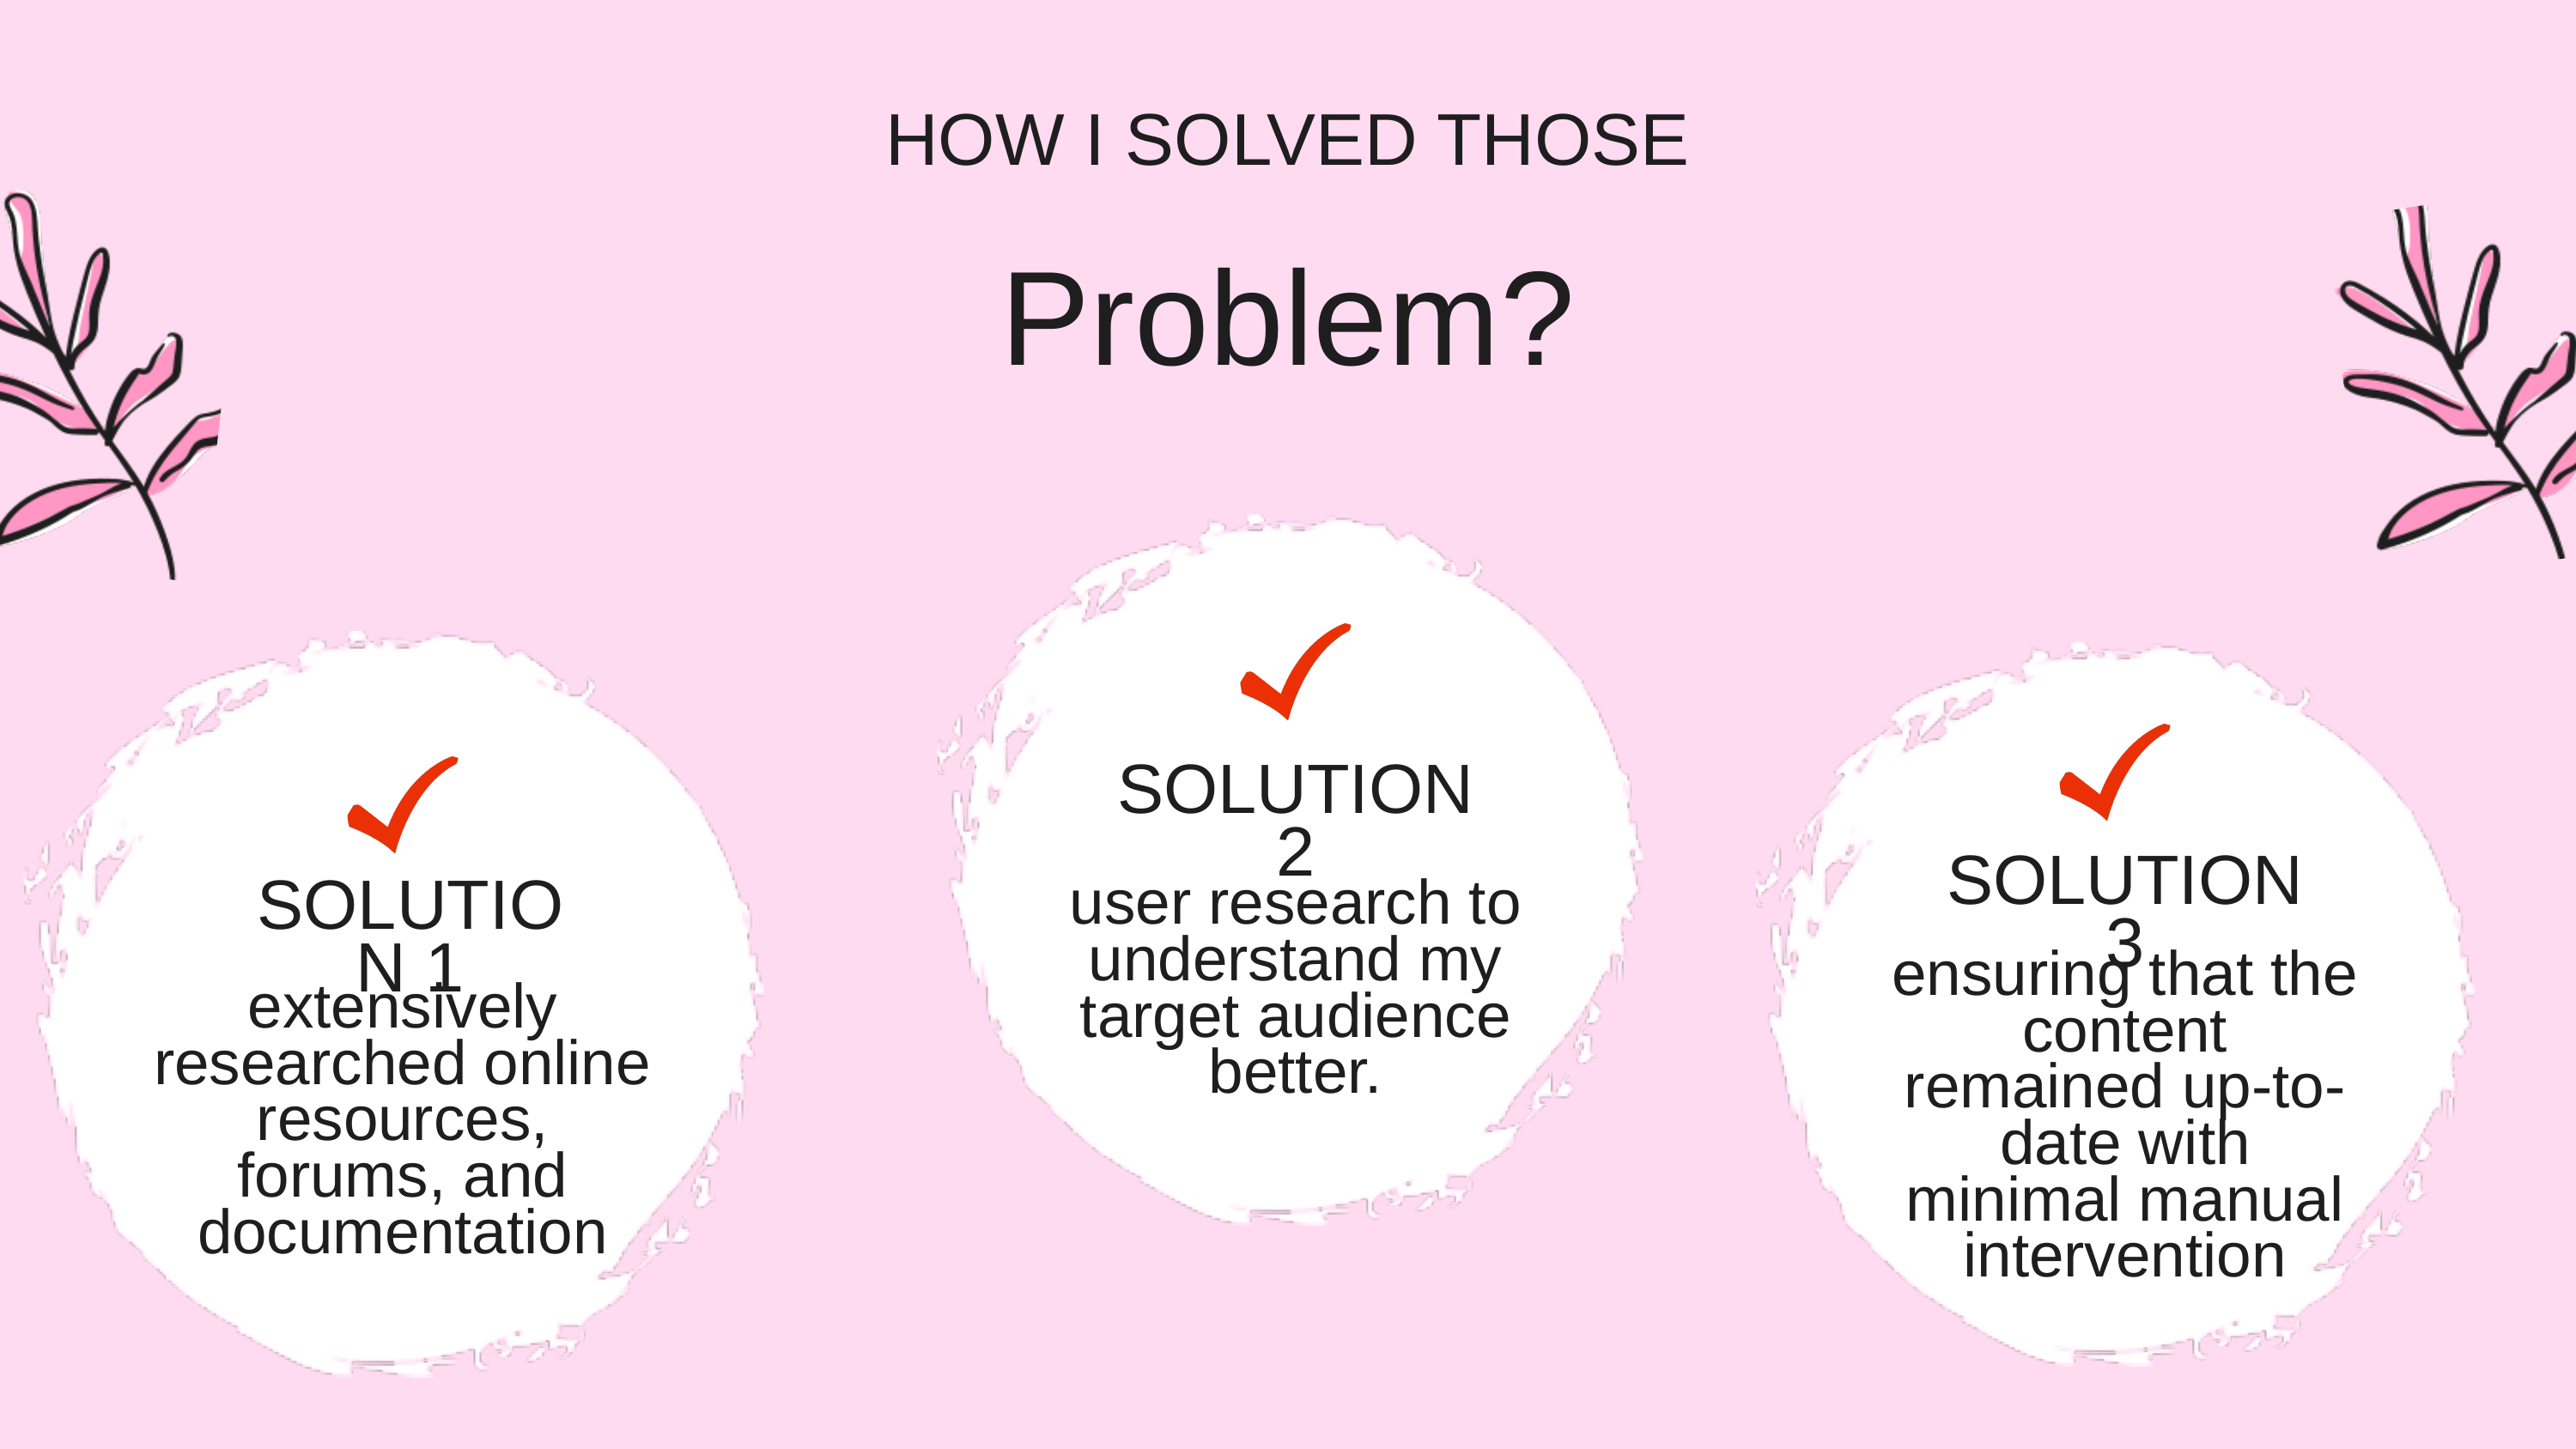

HOW I SOLVED THOSE

Problem?

SOLUTION 2
SOLUTION 3
SOLUTION 1
user research to understand my target audience better.
ensuring that the content remained up-to-date with minimal manual intervention
extensively researched online resources, forums, and documentation